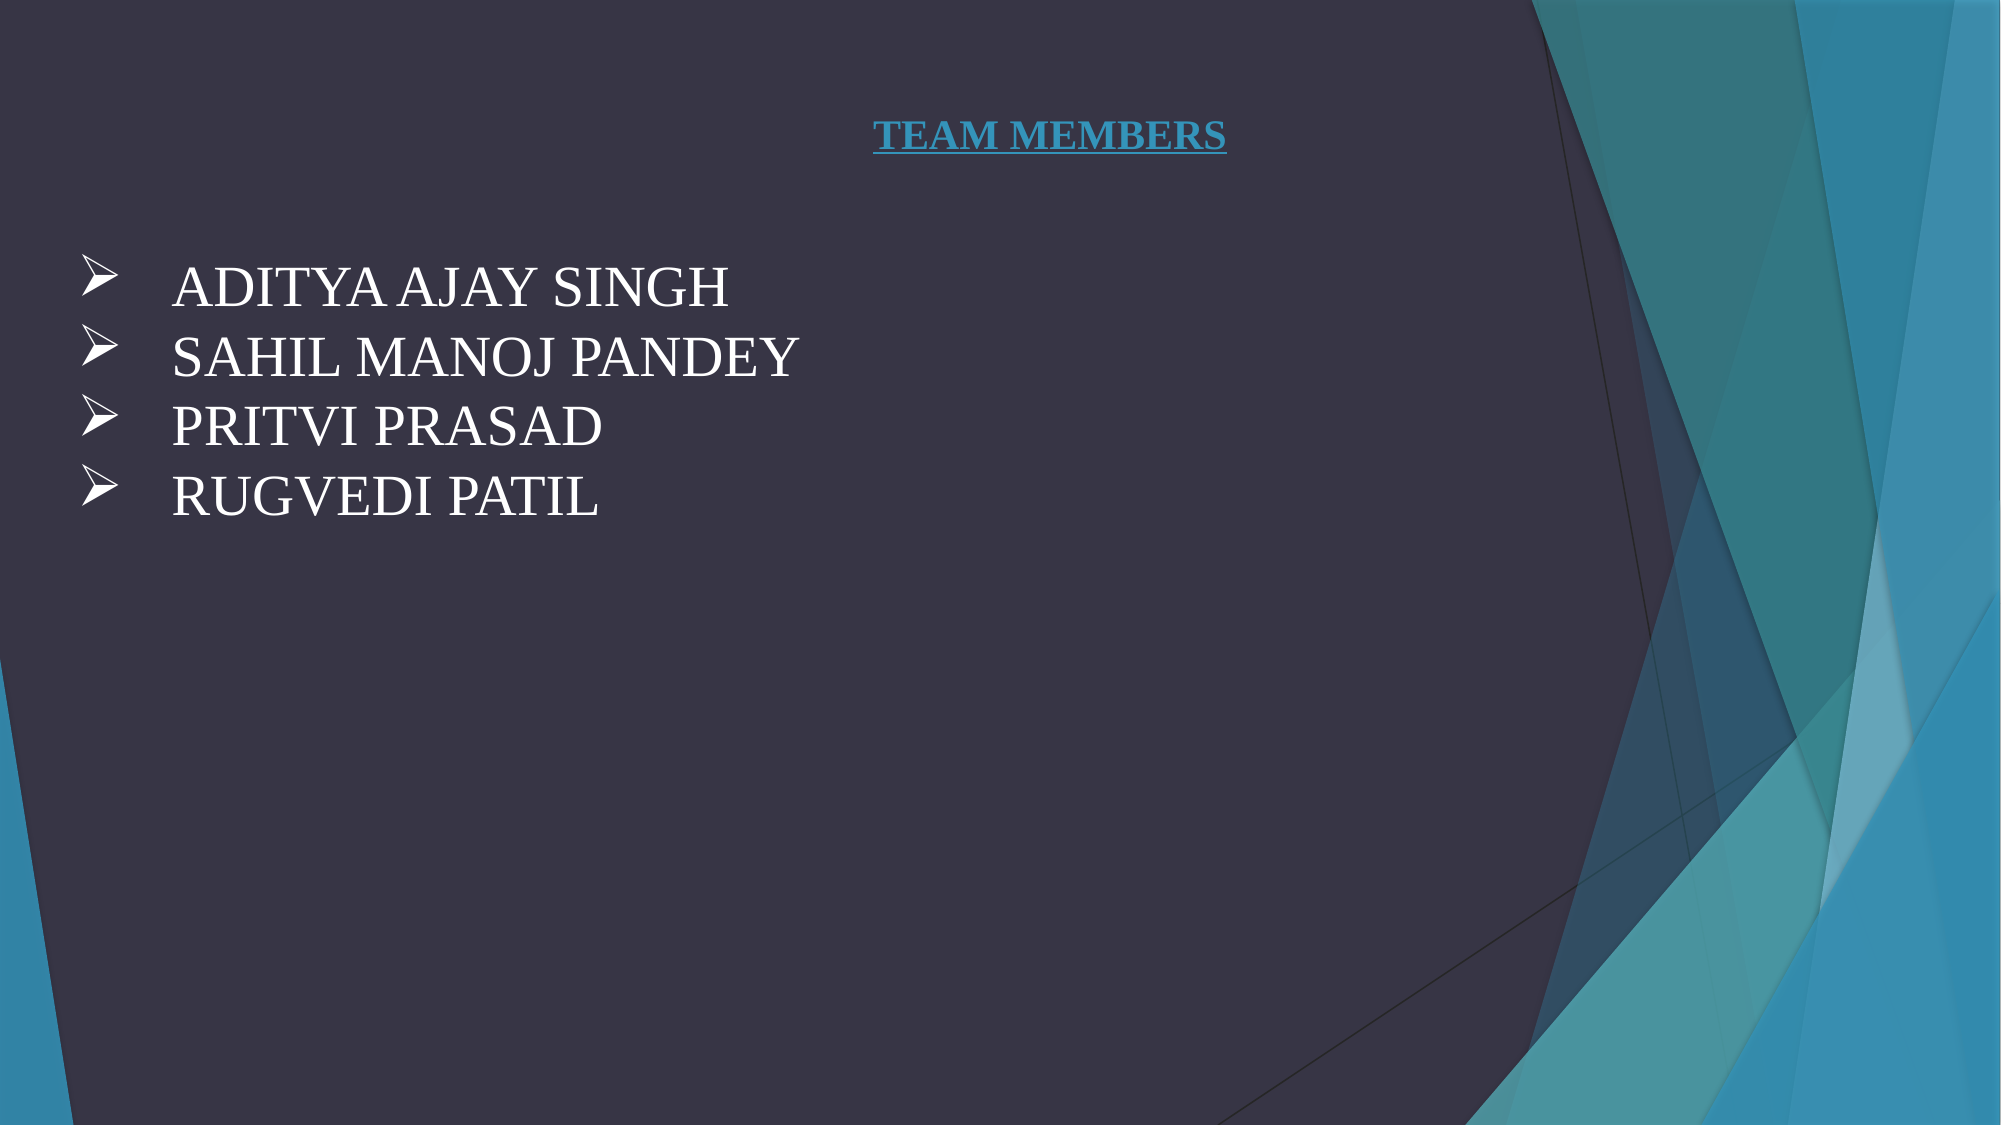

# TEAM MEMBERS
ADITYA AJAY SINGH
SAHIL MANOJ PANDEY
PRITVI PRASAD
RUGVEDI PATIL